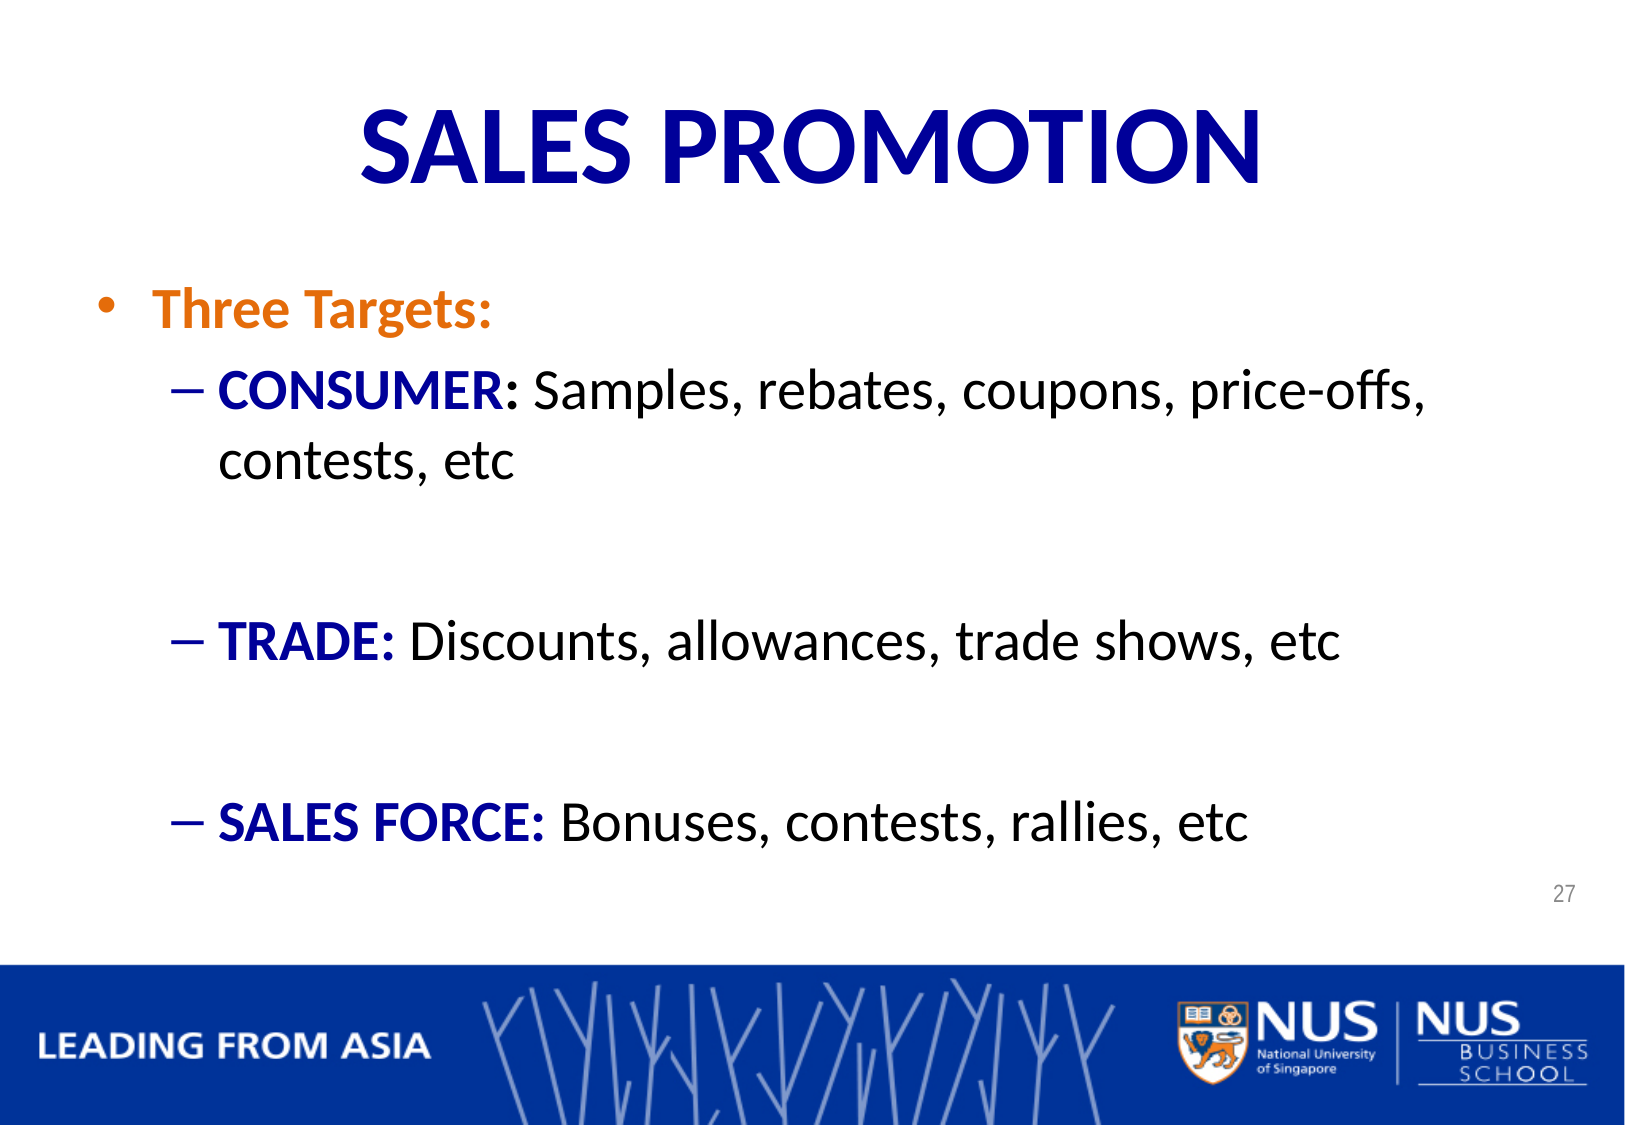

# SALES PROMOTION
Three Targets:
CONSUMER: Samples, rebates, coupons, price-offs, contests, etc

TRADE: Discounts, allowances, trade shows, etc

SALES FORCE: Bonuses, contests, rallies, etc
27